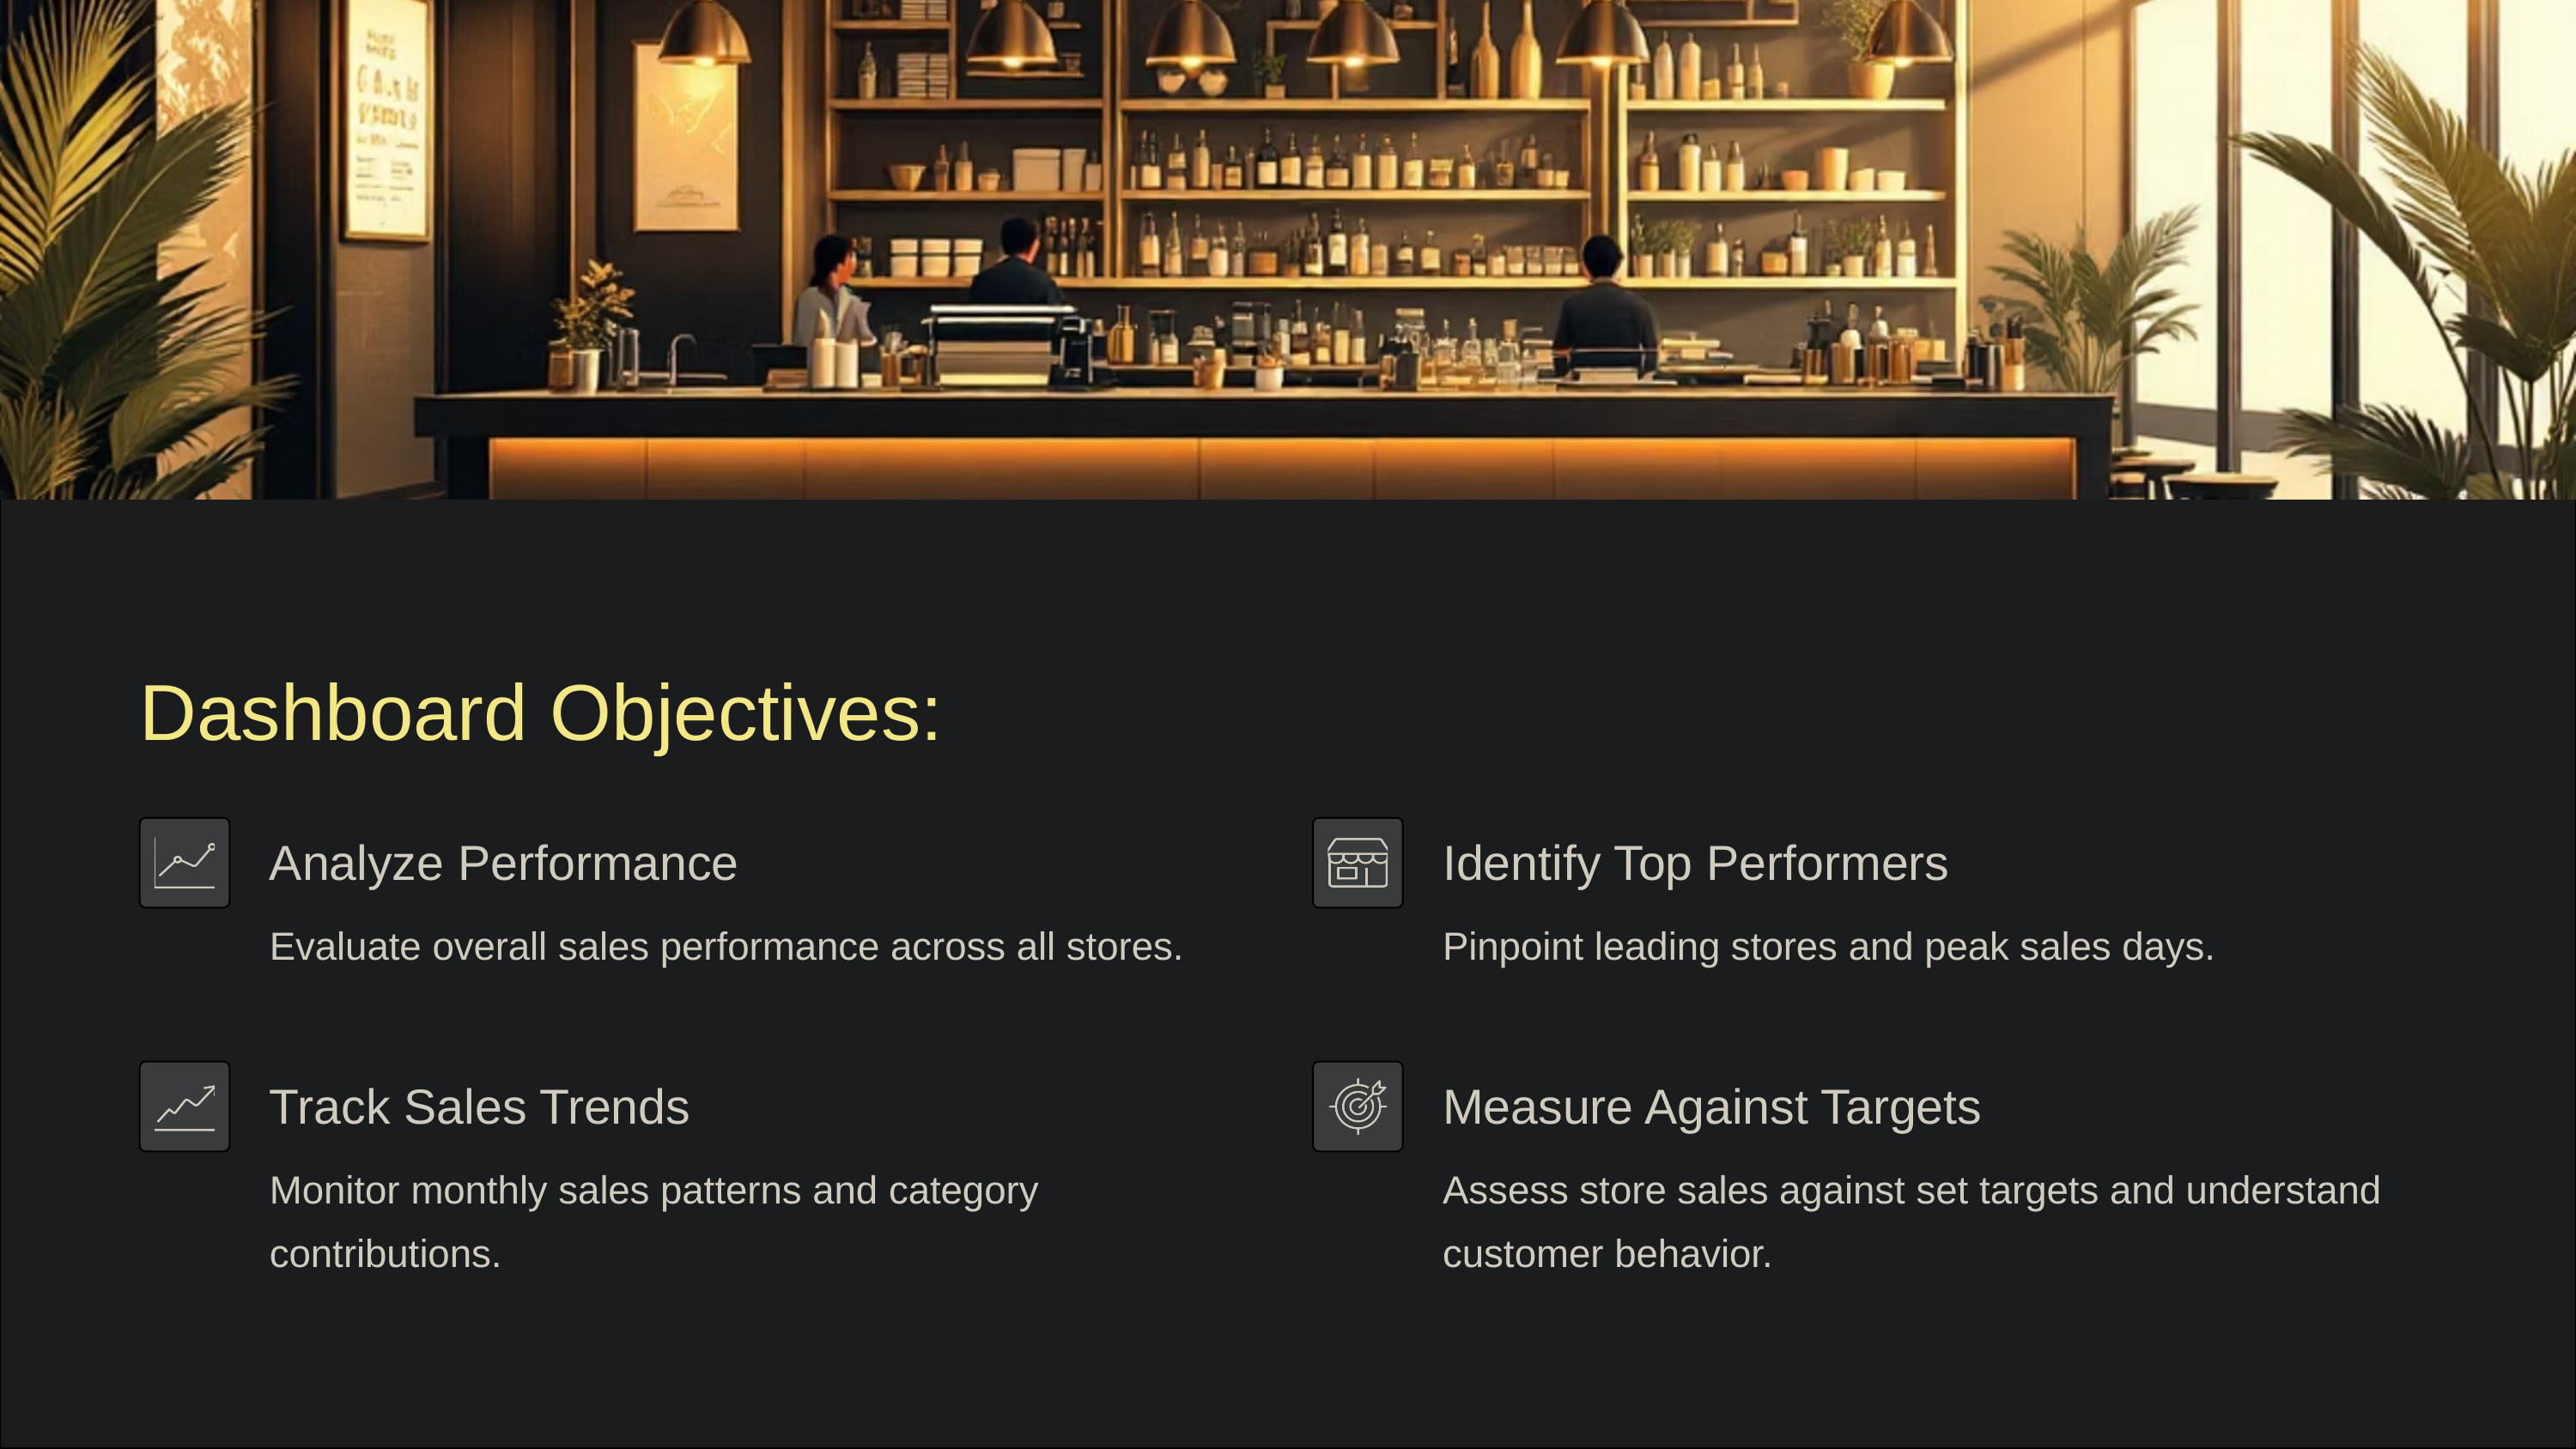

Dashboard Objectives:

Analyze Performance
Identify Top Performers

Evaluate overall sales performance across all stores.
Pinpoint leading stores and peak sales days.

Track Sales Trends
Measure Against Targets

Monitor monthly sales patterns and category contributions.
Assess store sales against set targets and understand customer behavior.